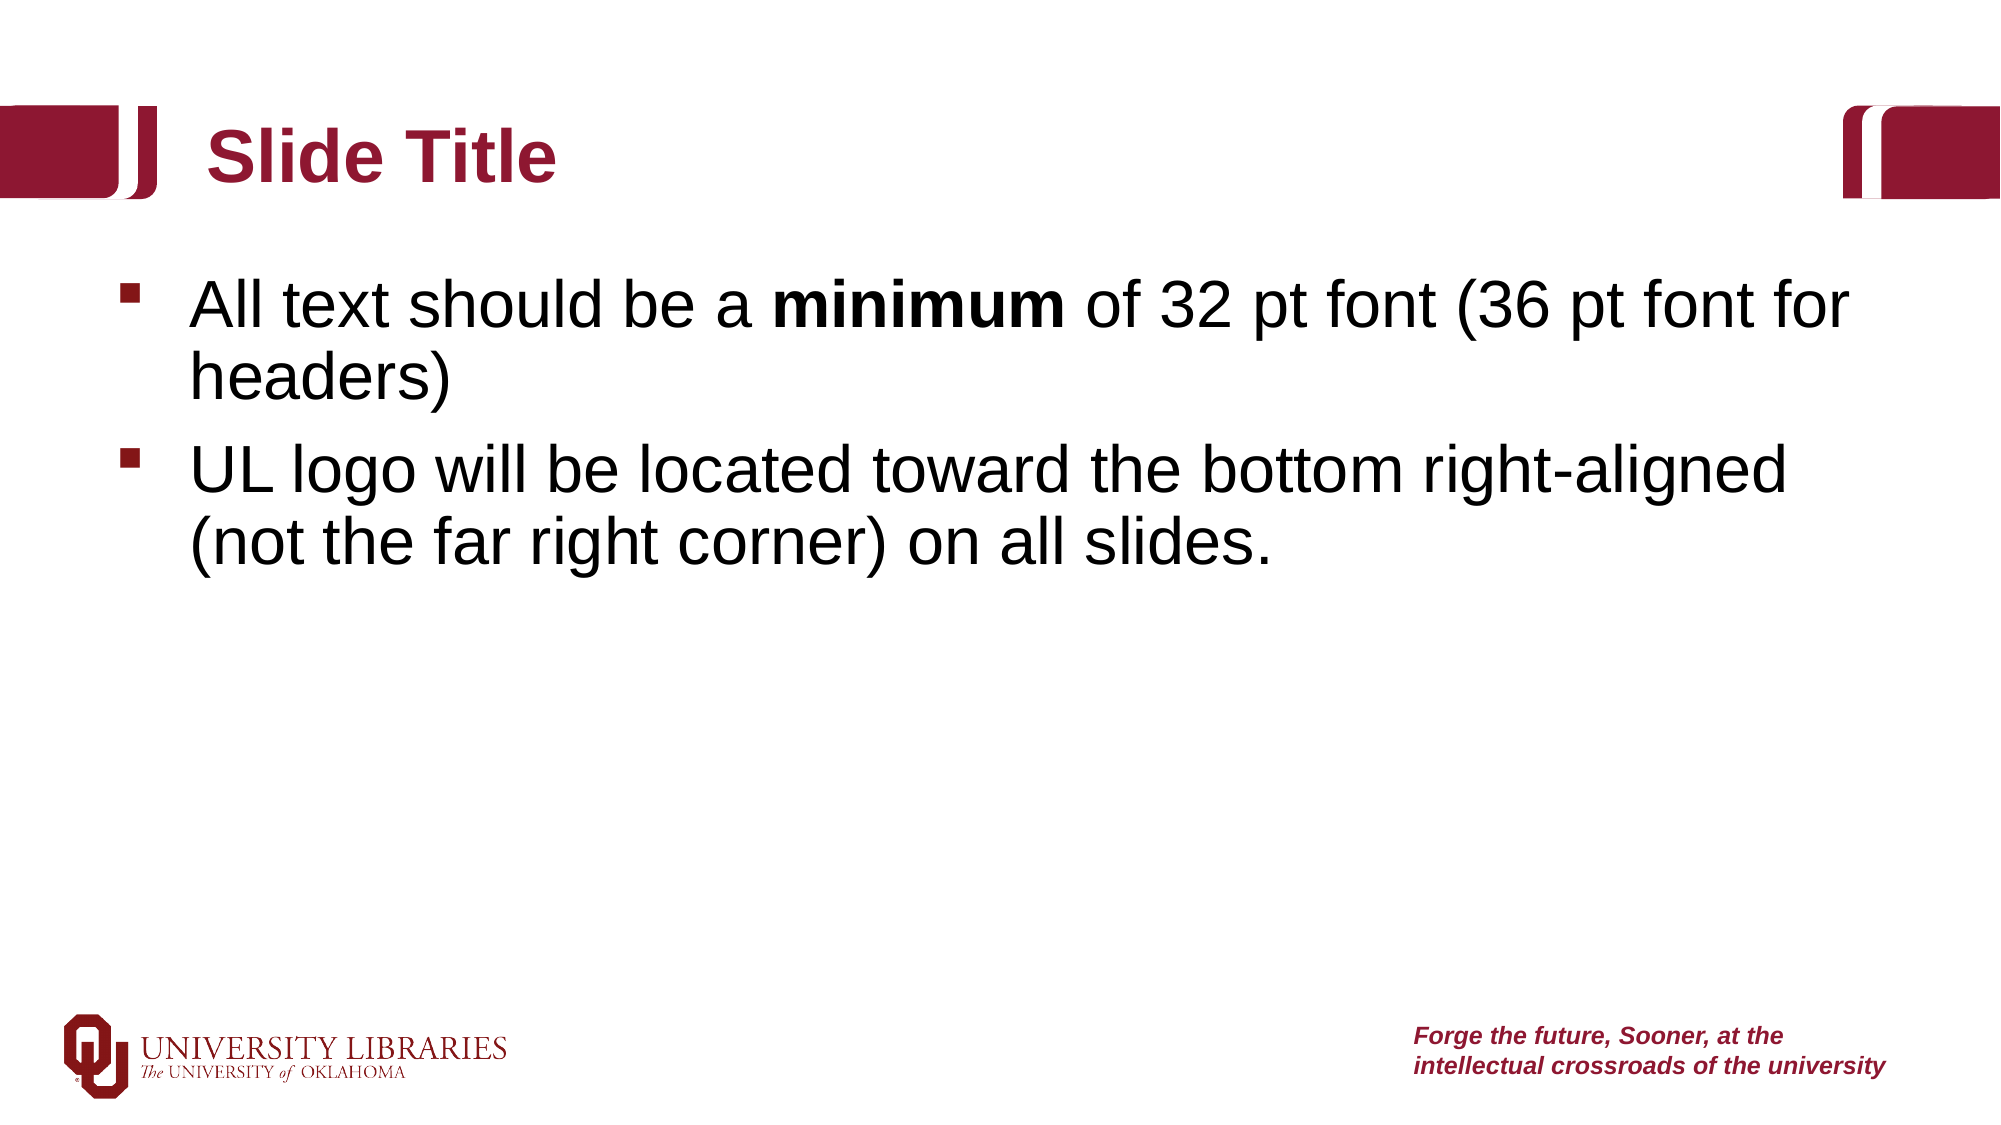

# Slide Title
All text should be a minimum of 32 pt font (36 pt font for headers)
UL logo will be located toward the bottom right-aligned (not the far right corner) on all slides.